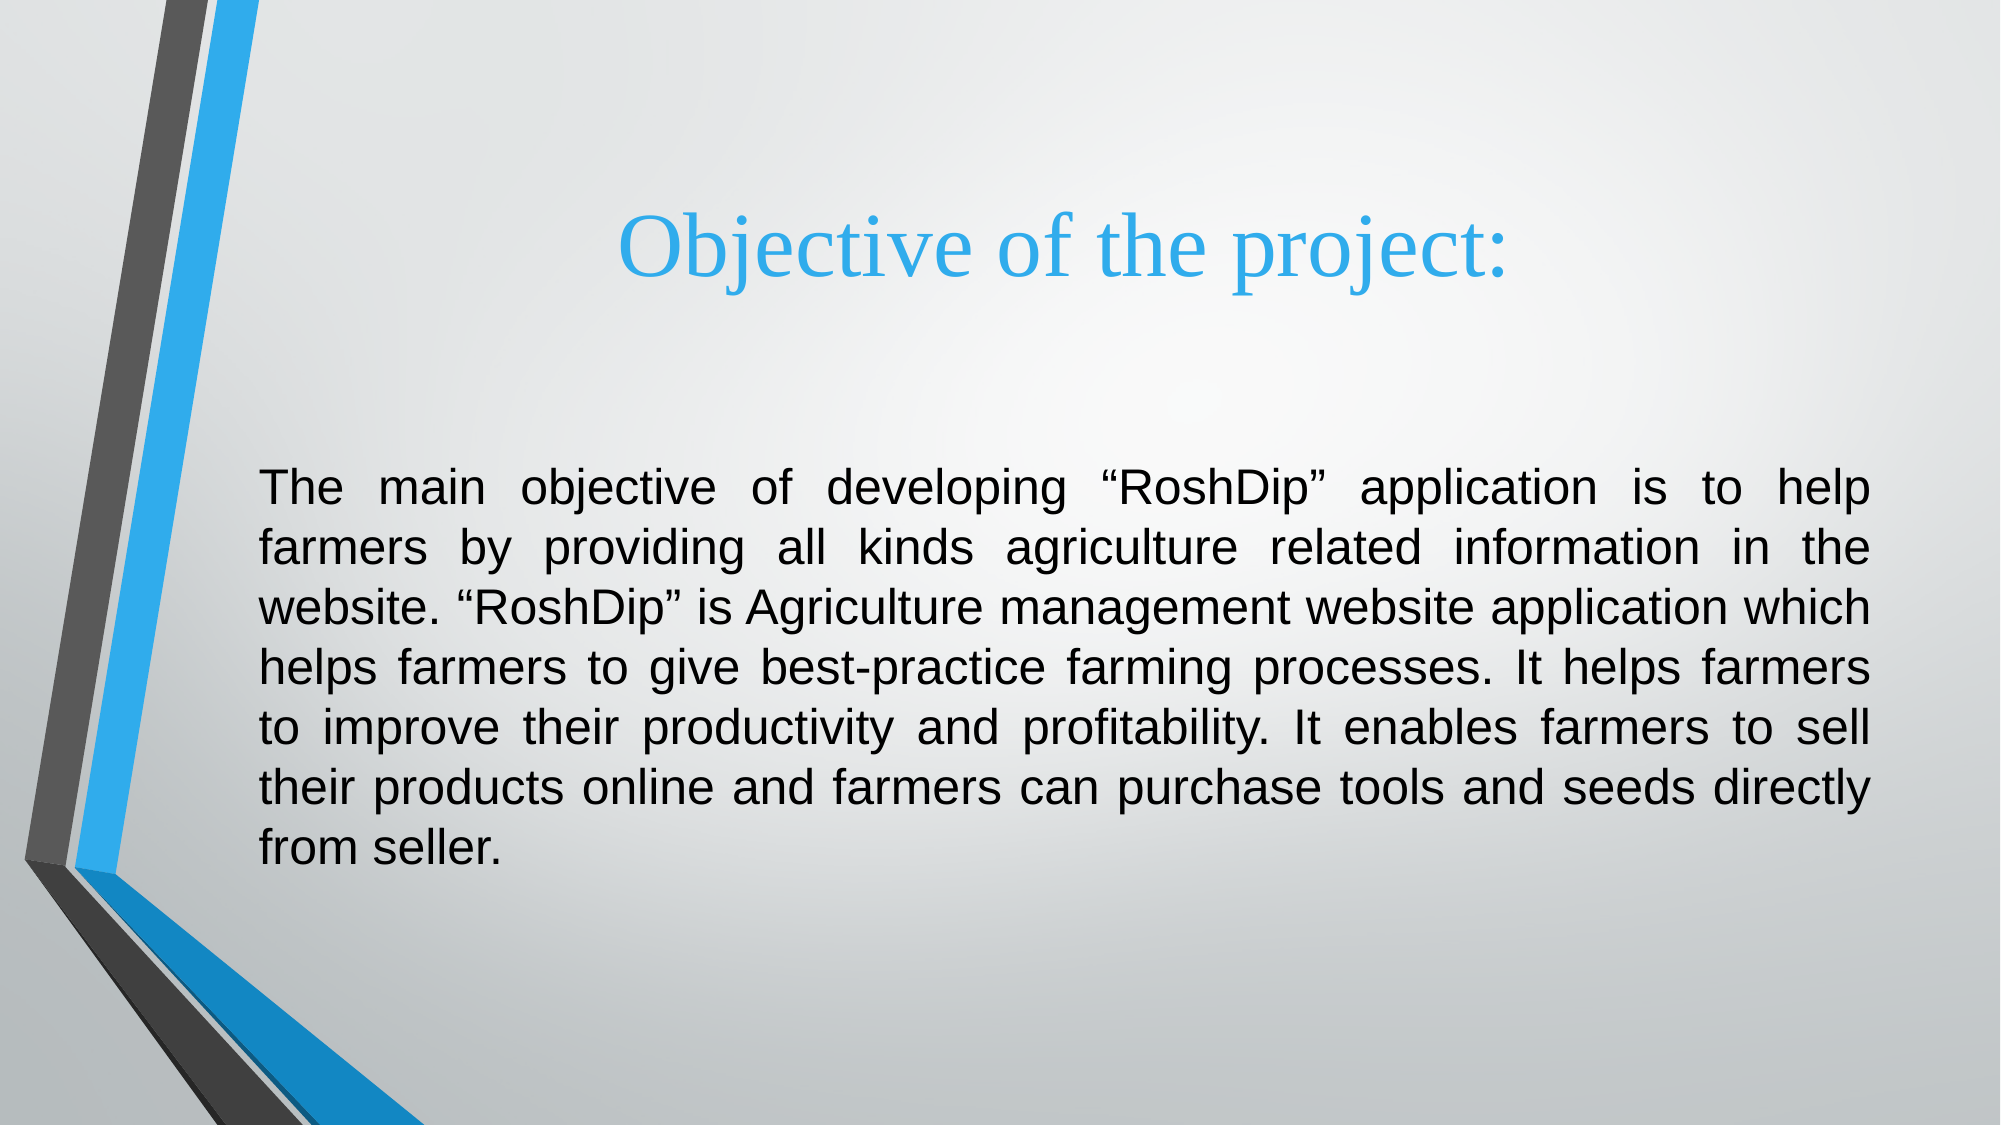

# Objective of the project:

The main objective of developing “RoshDip” application is to help farmers by providing all kinds agriculture related information in the website. “RoshDip” is Agriculture management website application which helps farmers to give best-practice farming processes. It helps farmers to improve their productivity and profitability. It enables farmers to sell their products online and farmers can purchase tools and seeds directly from seller.